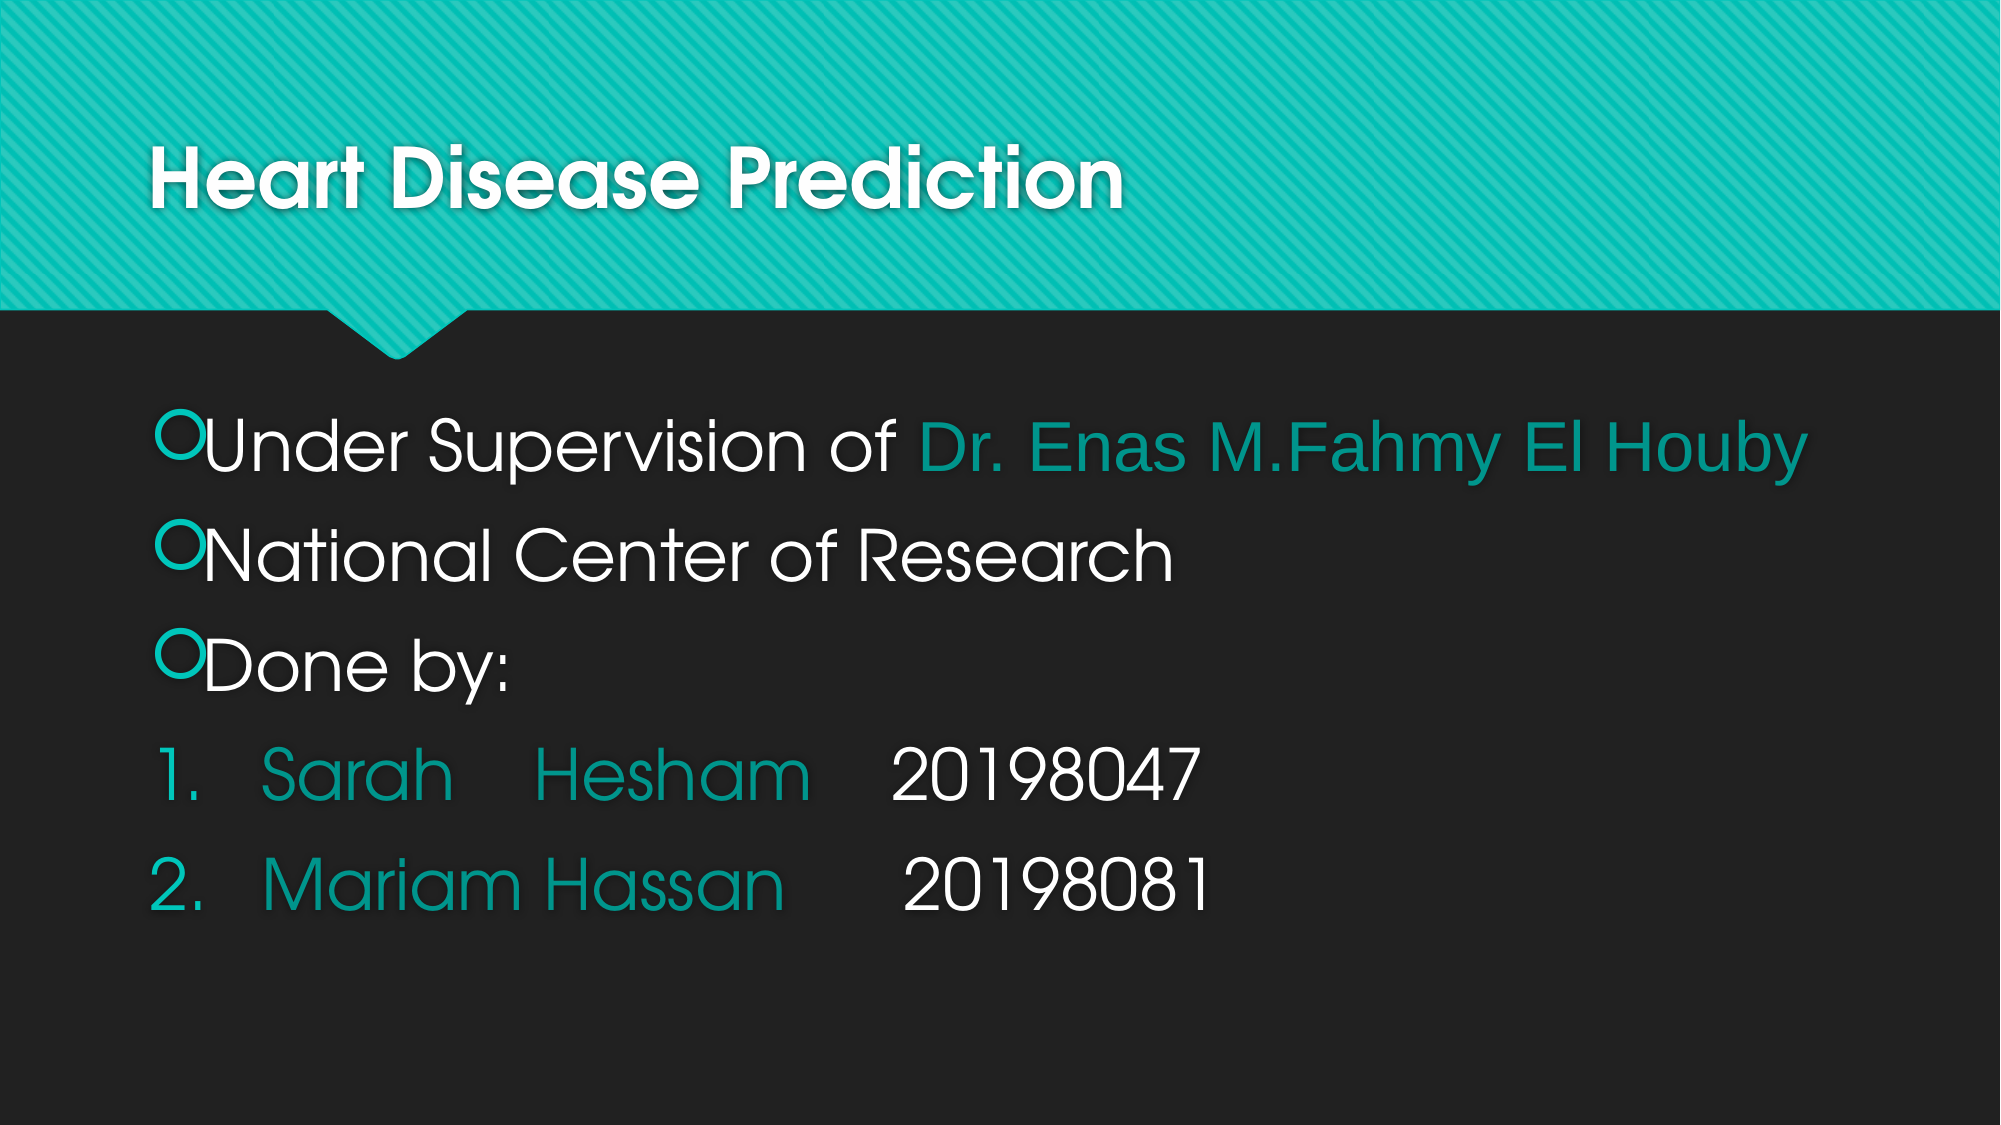

# Heart Disease Prediction
Under Supervision of Dr. Enas M.Fahmy El Houby
National Center of Research
Done by:
Sarah    Hesham    20198047
Mariam Hassan      20198081